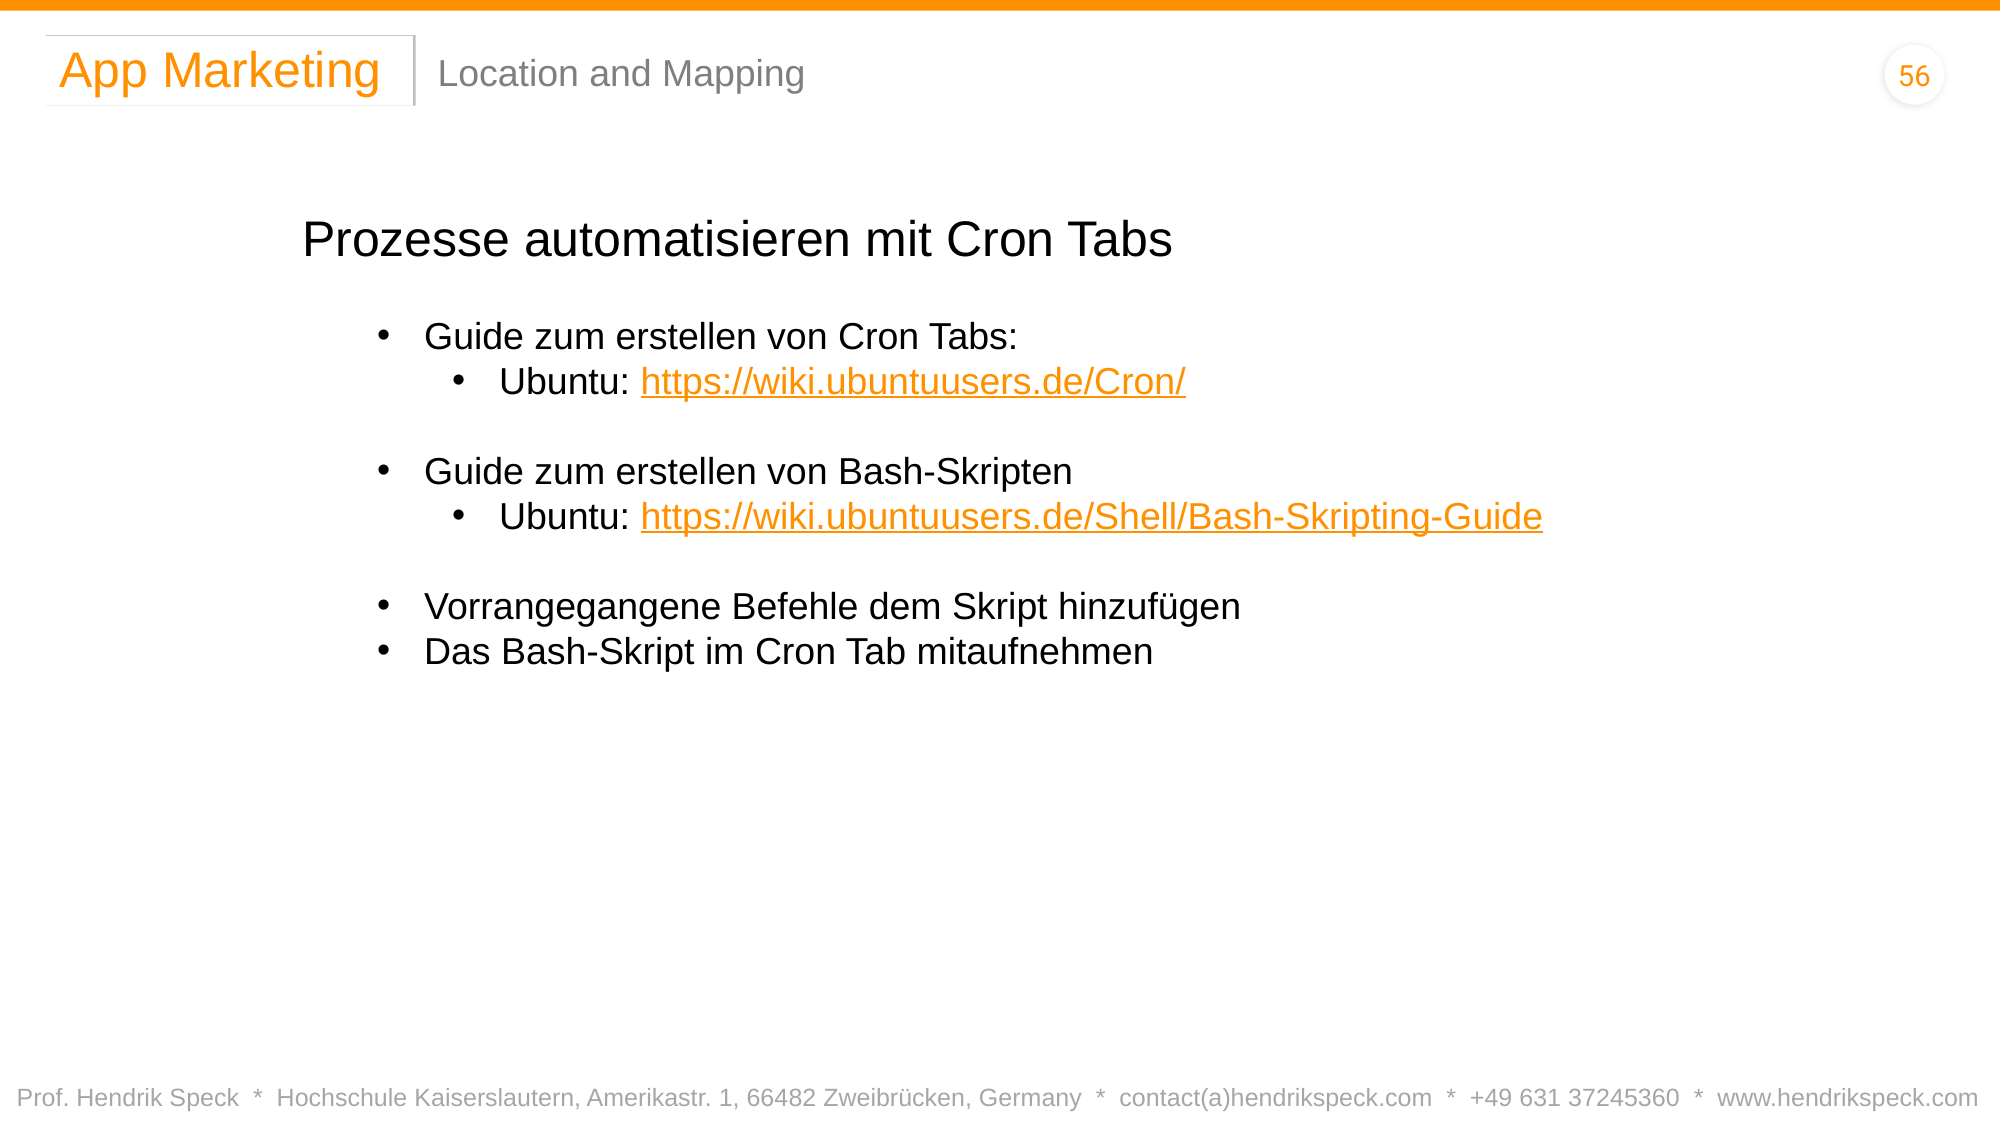

App Marketing
Location and Mapping
56
Prozesse automatisieren mit Cron Tabs

Guide zum erstellen von Cron Tabs:
Ubuntu: https://wiki.ubuntuusers.de/Cron/

Guide zum erstellen von Bash-Skripten
Ubuntu: https://wiki.ubuntuusers.de/Shell/Bash-Skripting-Guide

Vorrangegangene Befehle dem Skript hinzufügen
Das Bash-Skript im Cron Tab mitaufnehmen